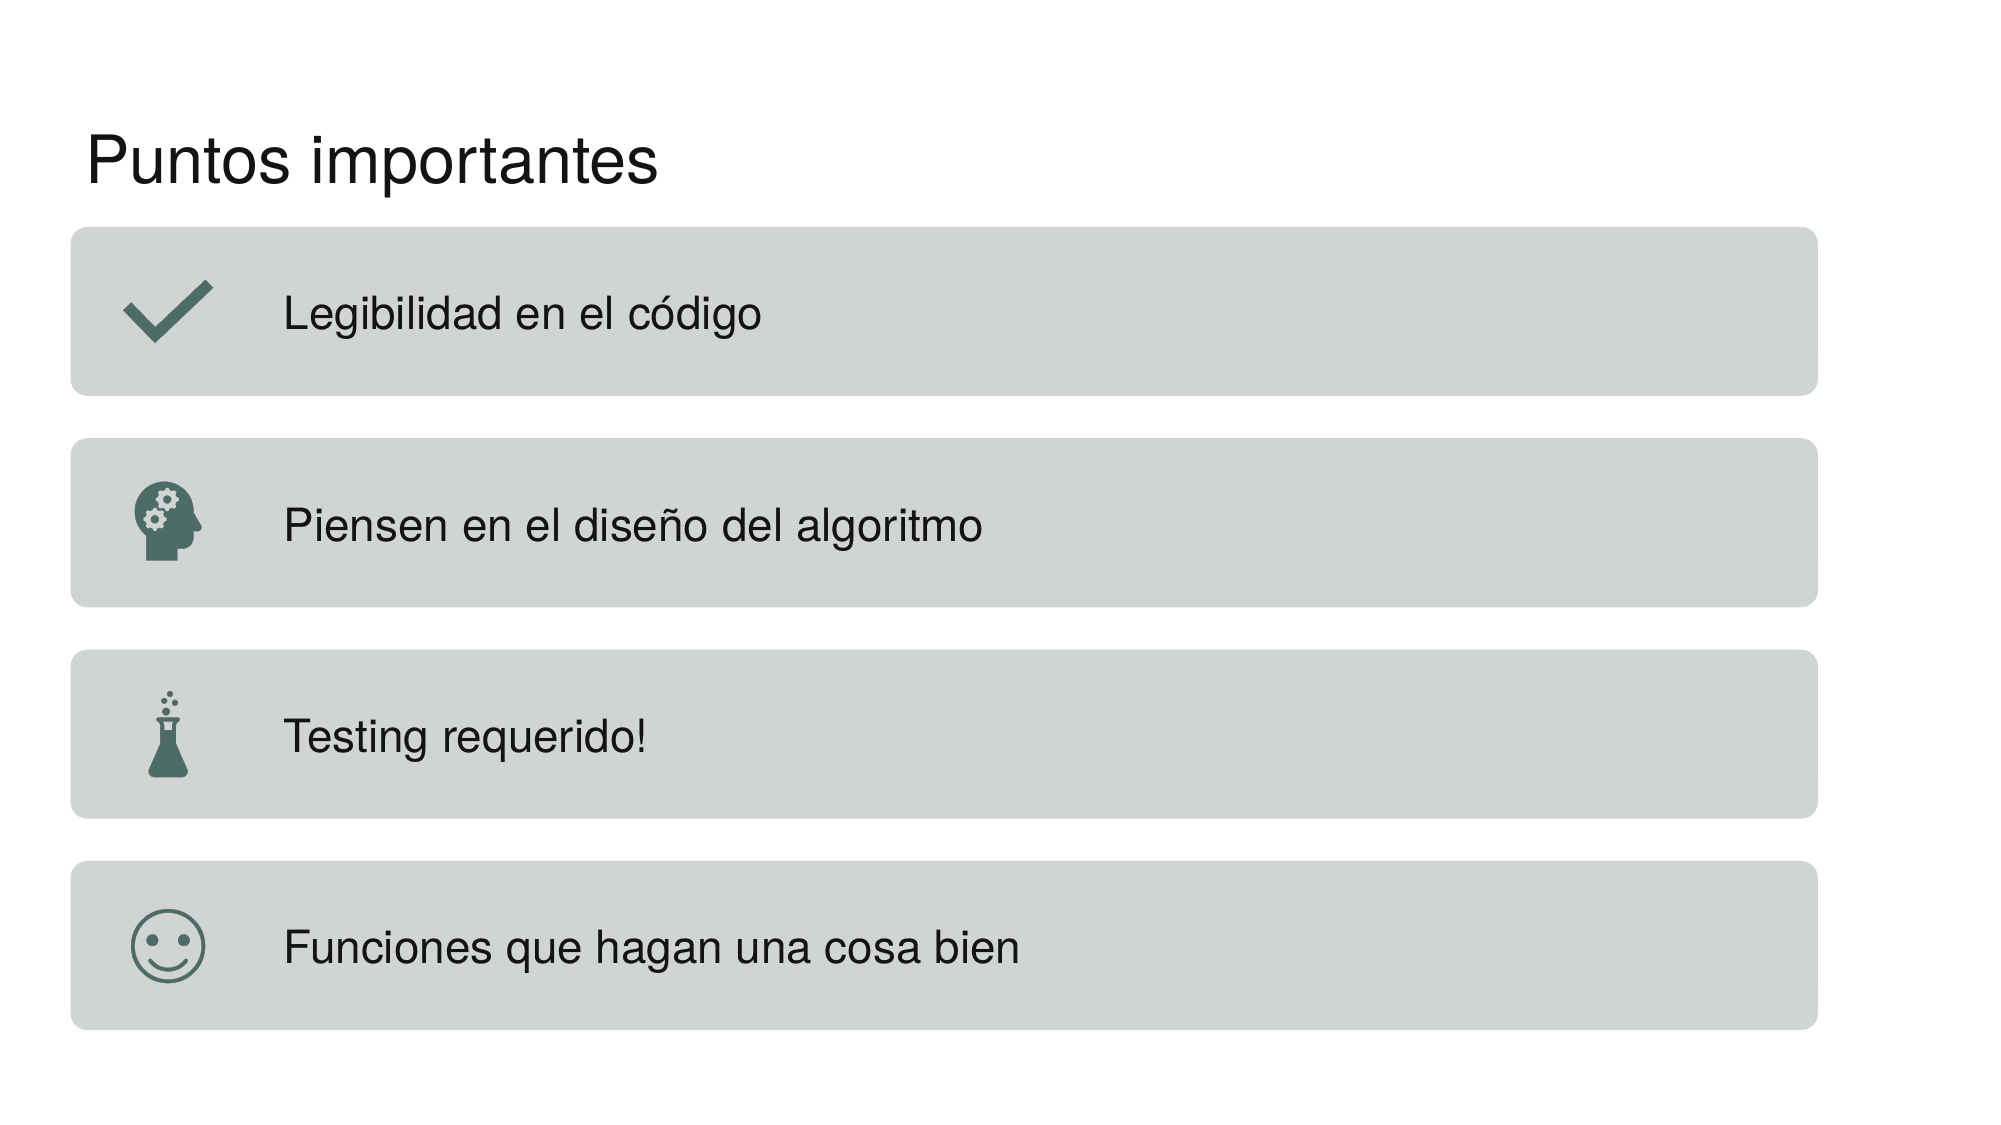

# Puntos importantes
Legibilidad en el código
Piensen en el diseño del algoritmo
Testing requerido!
Funciones que hagan una cosa bien